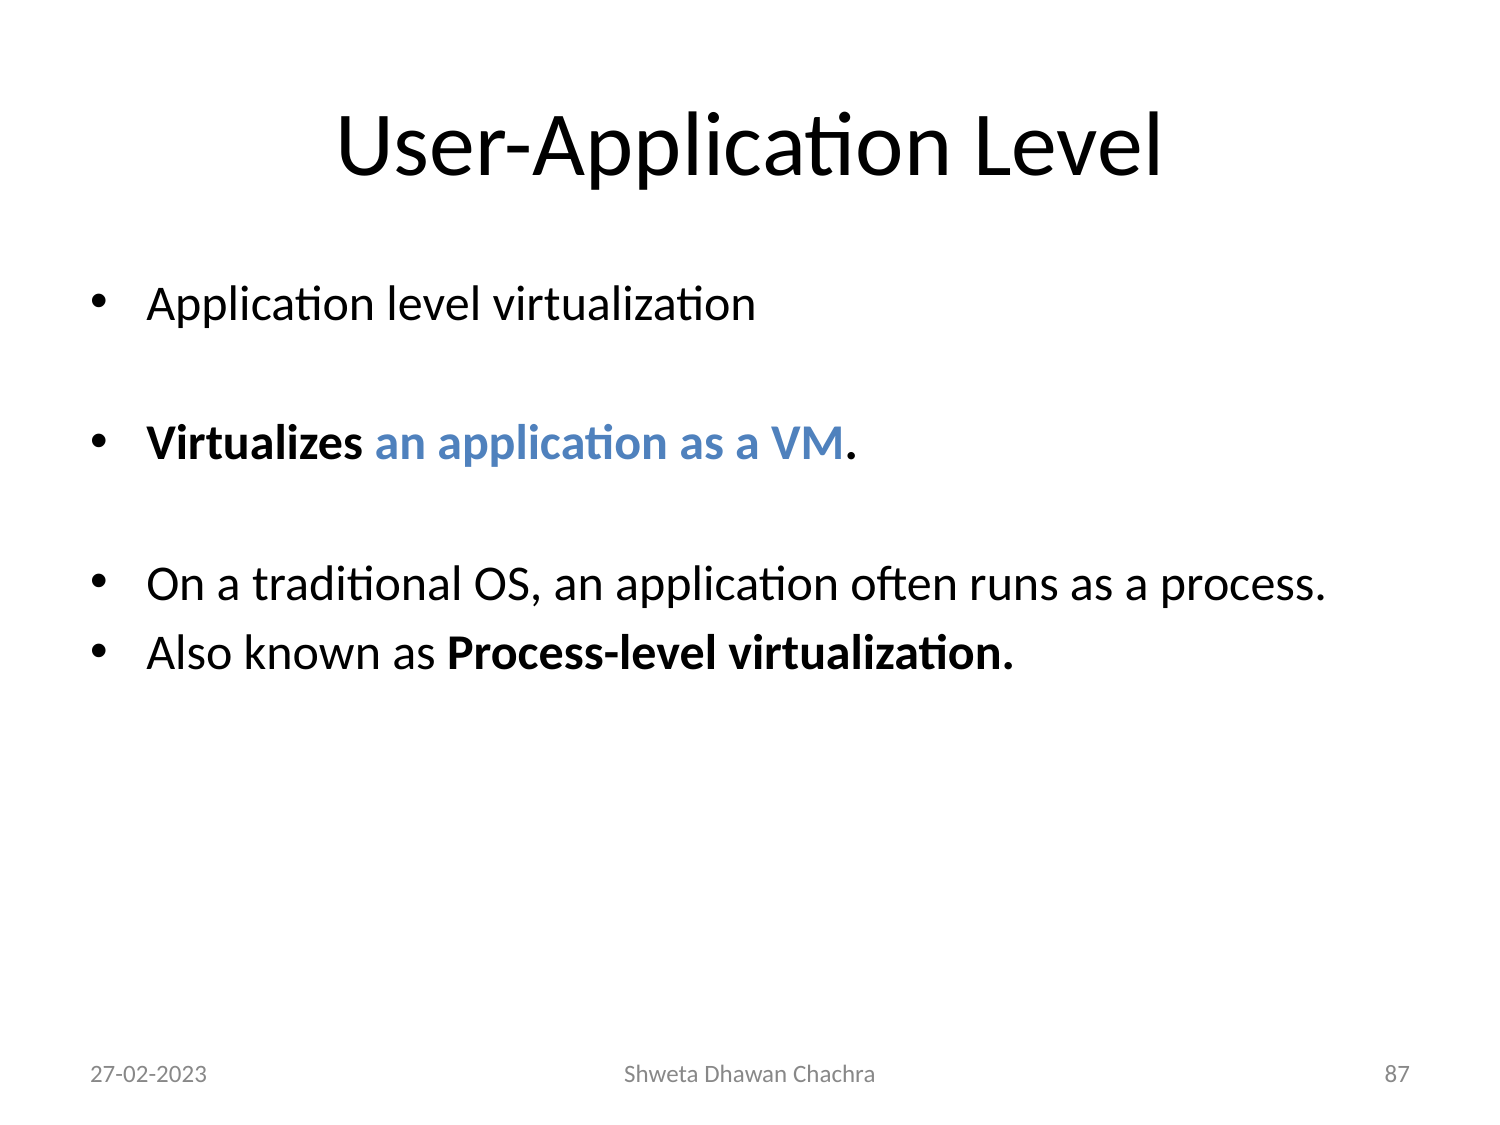

# User-Application Level
Application level virtualization

Virtualizes an application as a VM.

On a traditional OS, an application often runs as a process.
Also known as Process-level virtualization.

27-02-2023
Shweta Dhawan Chachra
87